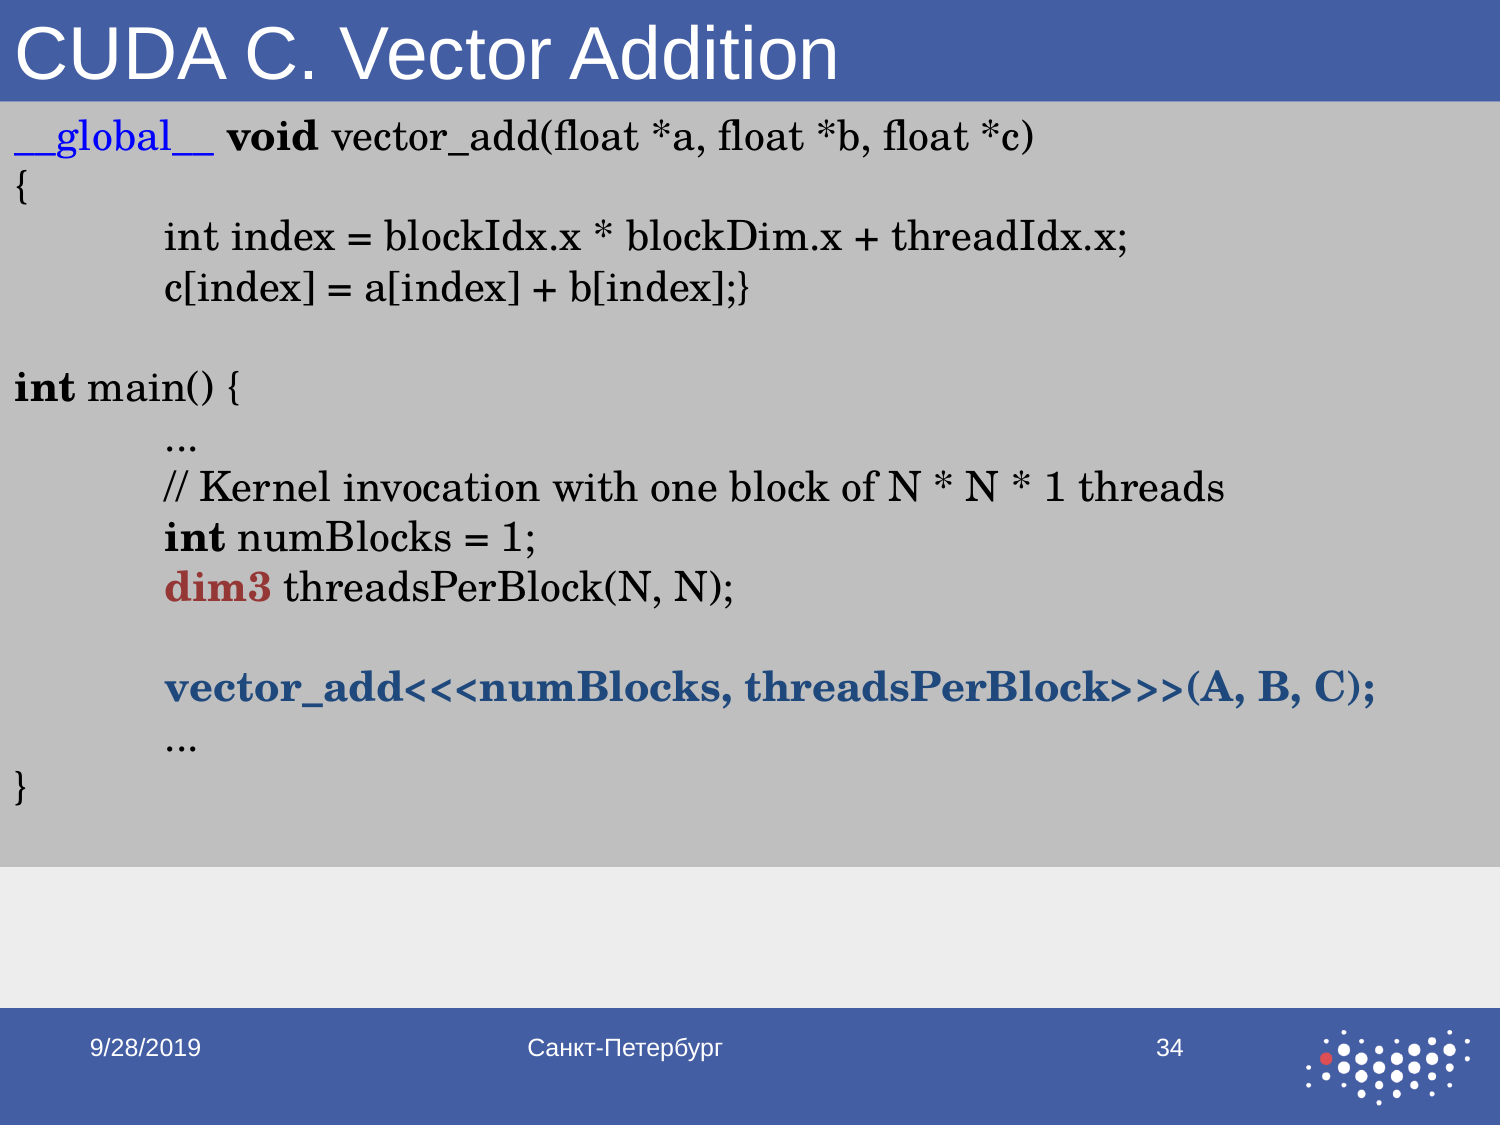

# CUDA C. Vector Addition

__global__ void vector_add(float *a, float *b, float *c)
{
	int index = blockIdx.x * blockDim.x + threadIdx.x;
	c[index] = a[index] + b[index];}

int main() {
	...
	// Kernel invocation with one block of N * N * 1 threads
	int numBlocks = 1;
	dim3 threadsPerBlock(N, N);

	vector_add<<<numBlocks, threadsPerBlock>>>(A, B, C);
	...
}

9/28/2019
Санкт-Петербург
34